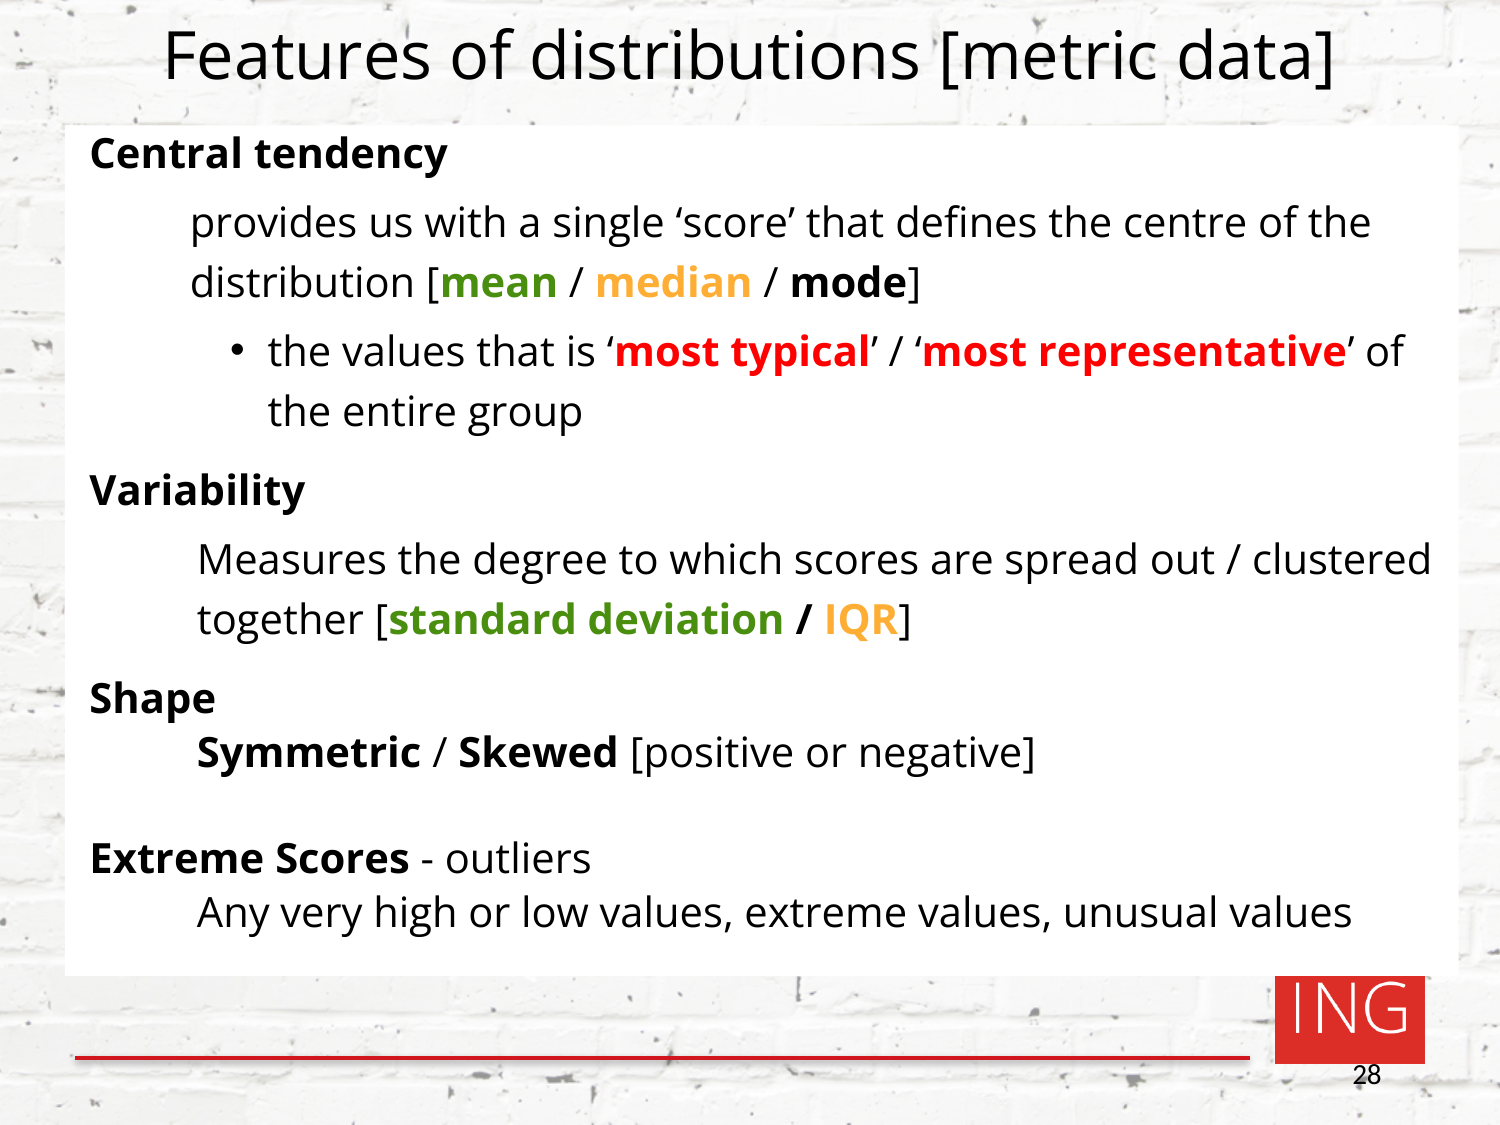

# Features of distributions [metric data]
Central tendency
provides us with a single ‘score’ that defines the centre of the distribution [mean / median / mode]
the values that is ‘most typical’ / ‘most representative’ of the entire group

Variability
Measures the degree to which scores are spread out / clustered together [standard deviation / IQR]

Shape
Symmetric / Skewed [positive or negative]

Extreme Scores - outliers
Any very high or low values, extreme values, unusual values
28